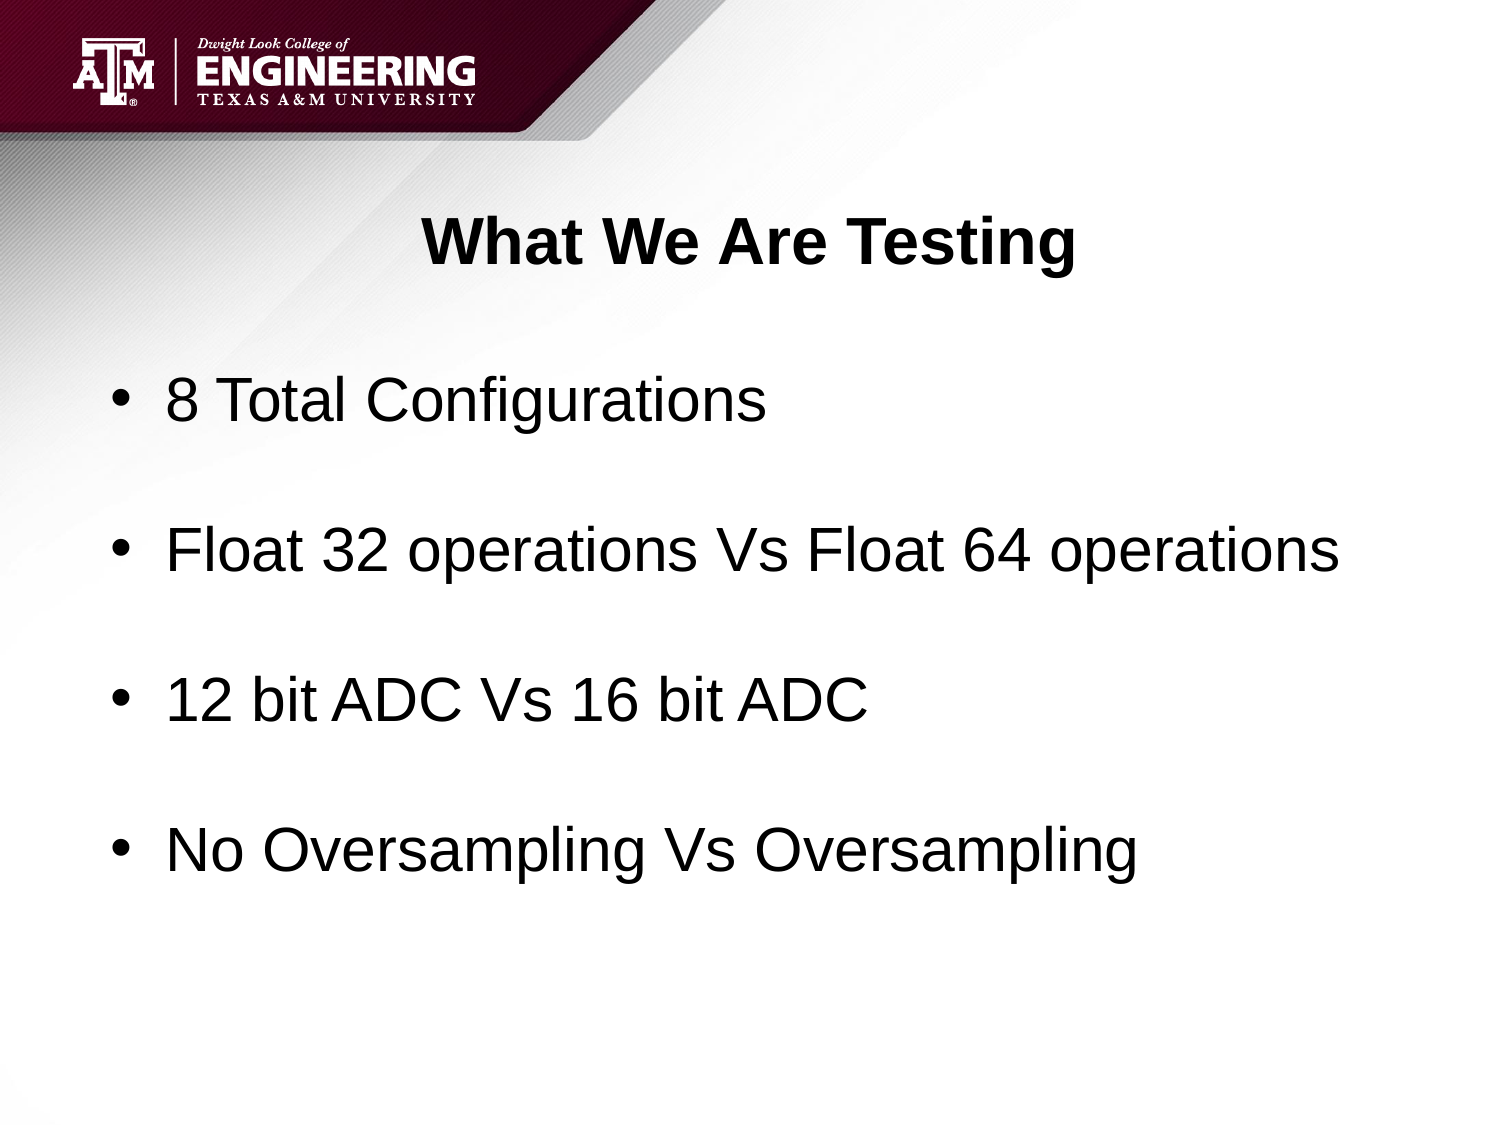

# What We Are Testing
8 Total Configurations

Float 32 operations Vs Float 64 operations

12 bit ADC Vs 16 bit ADC

No Oversampling Vs Oversampling